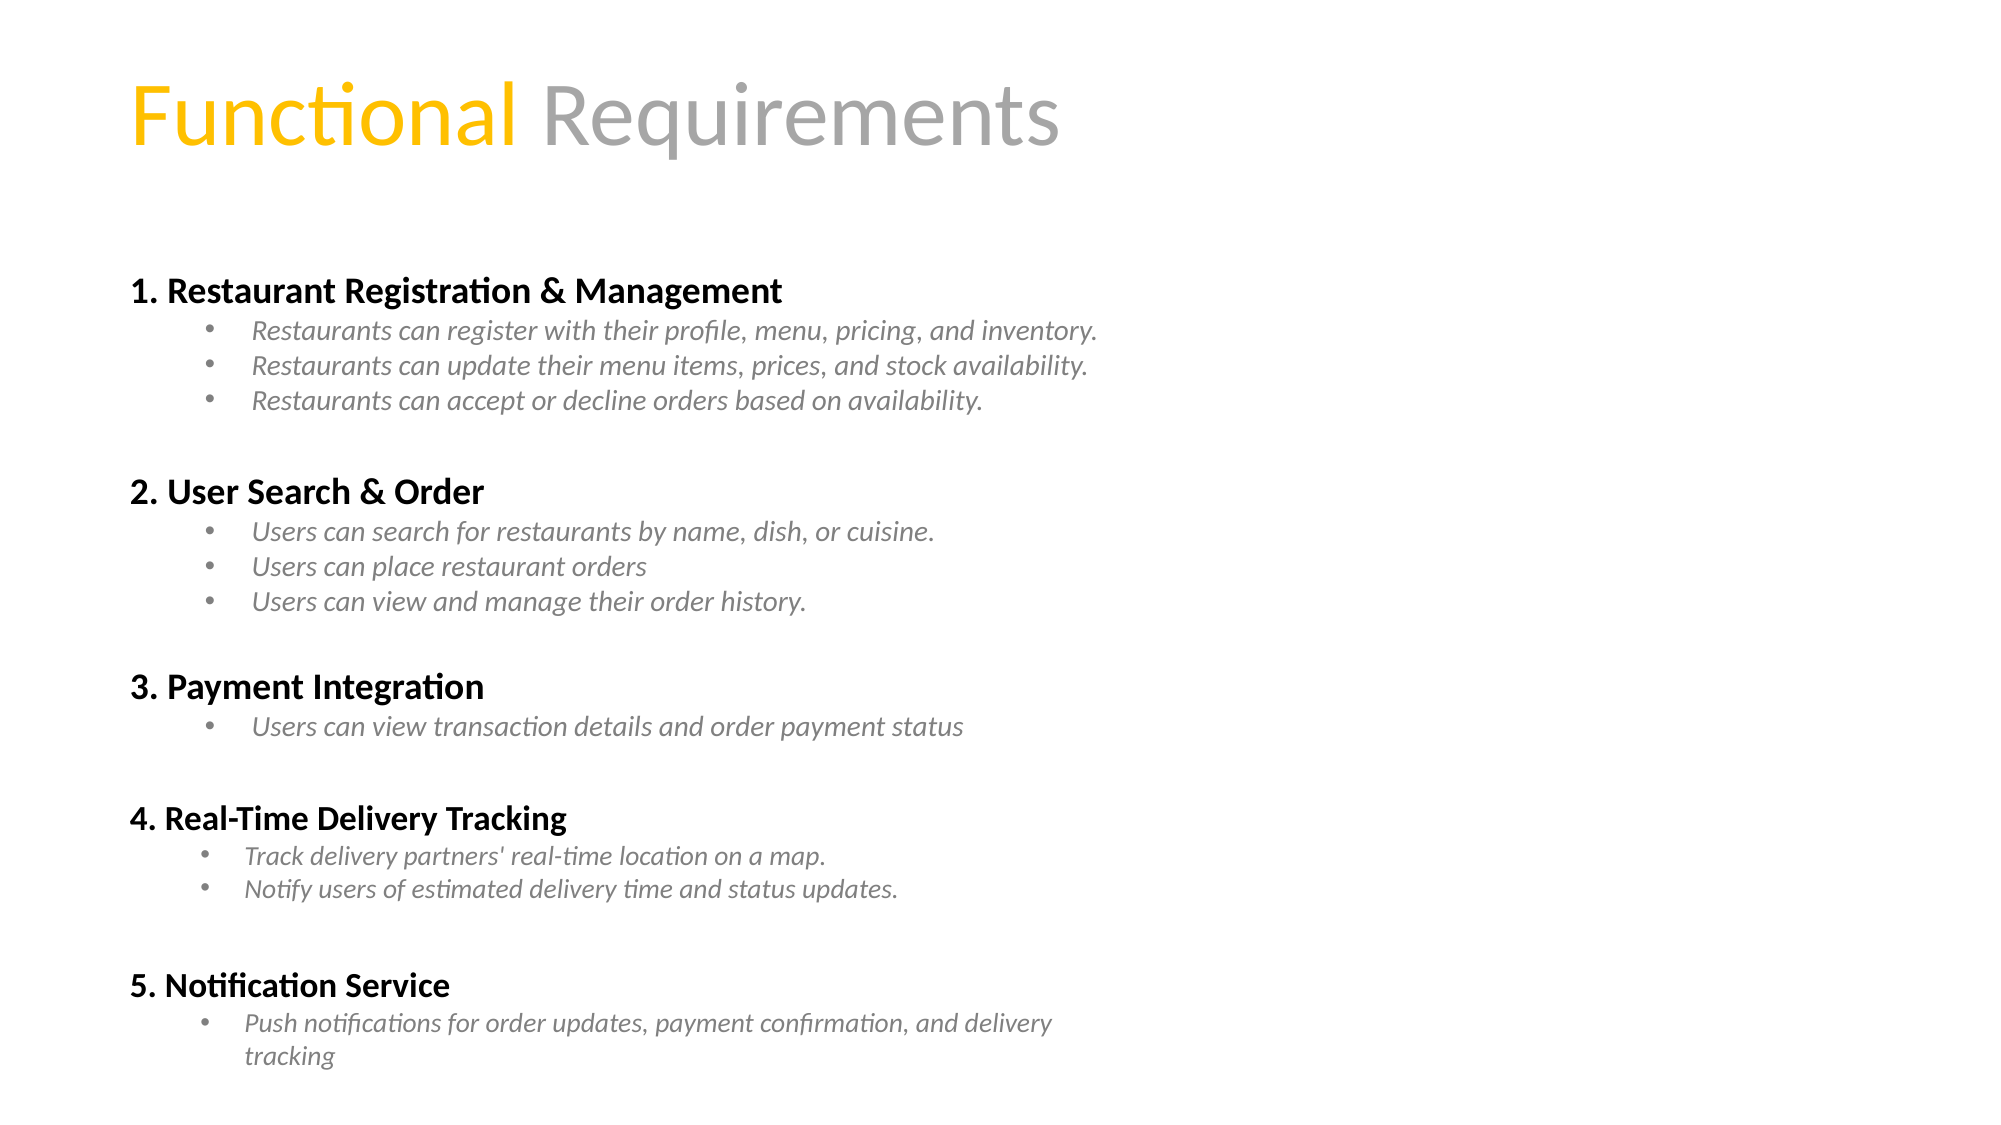

# Functional Requirements
1. Restaurant Registration & Management
Restaurants can register with their profile, menu, pricing, and inventory.
Restaurants can update their menu items, prices, and stock availability.
Restaurants can accept or decline orders based on availability.

2. User Search & Order
Users can search for restaurants by name, dish, or cuisine.
Users can place restaurant orders
Users can view and manage their order history.

3. Payment Integration
Users can view transaction details and order payment status

4. Real-Time Delivery Tracking
Track delivery partners' real-time location on a map.
Notify users of estimated delivery time and status updates.

5. Notification Service
Push notifications for order updates, payment confirmation, and delivery tracking